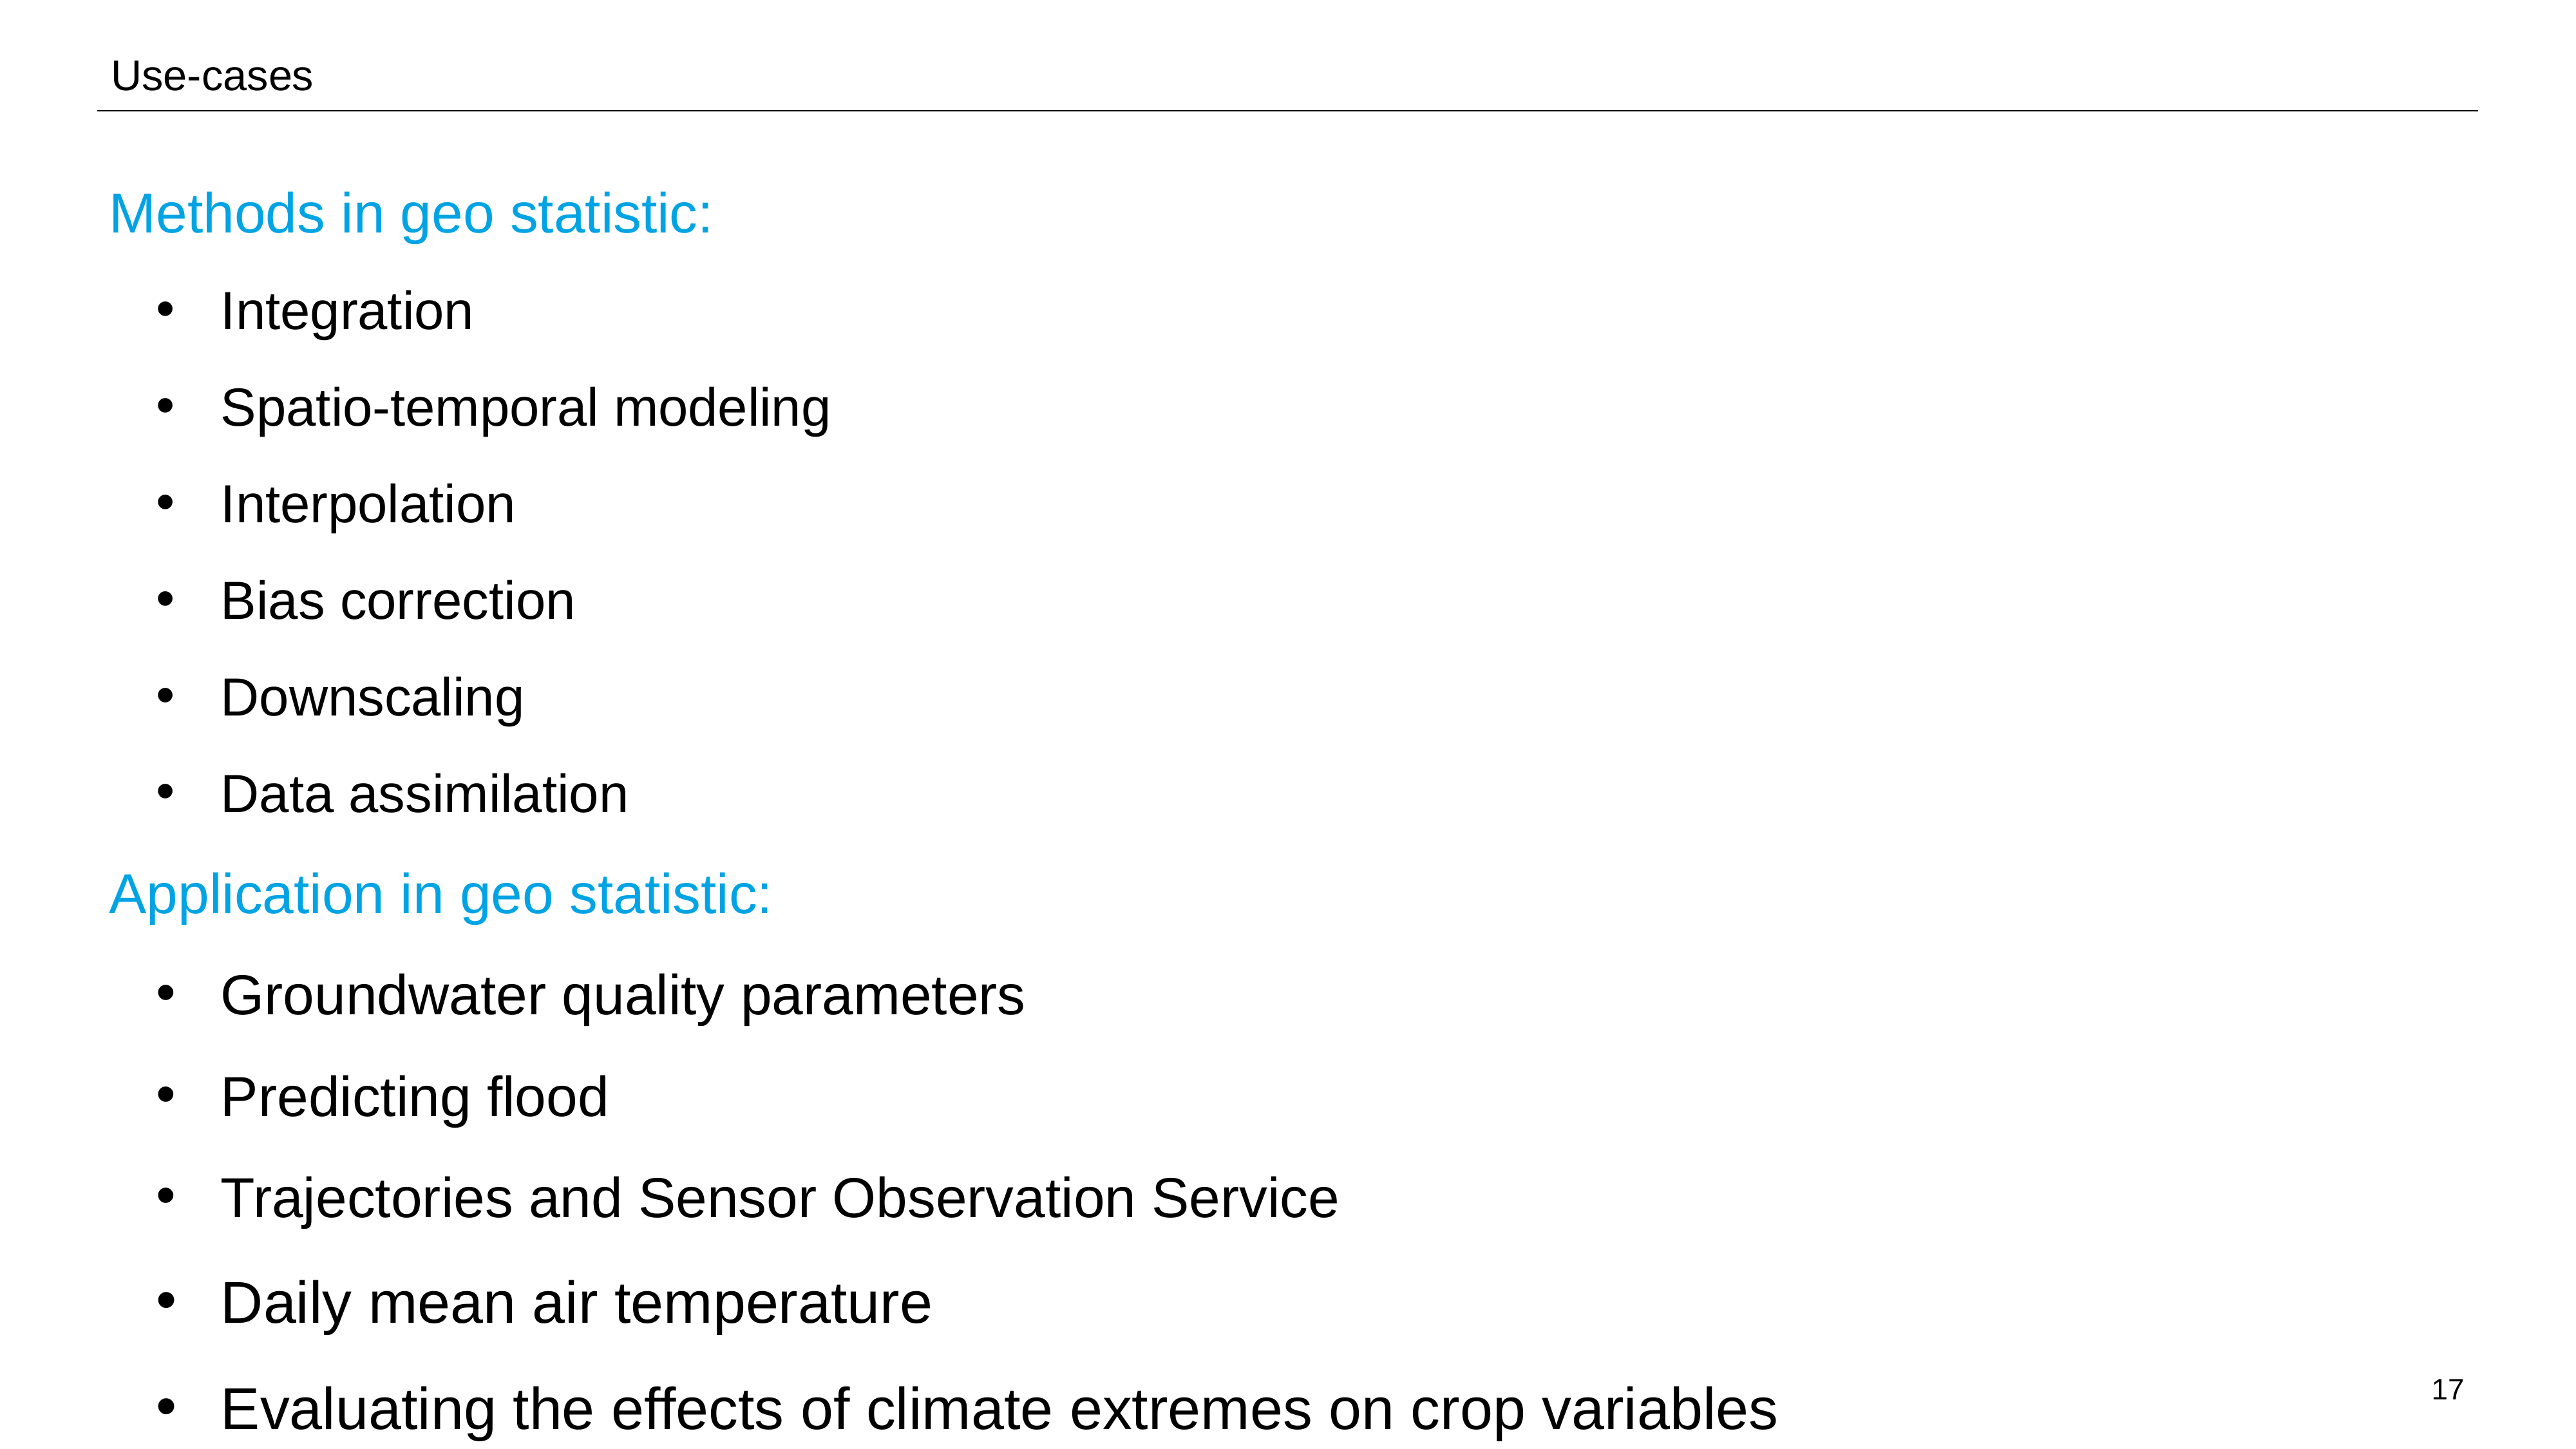

# Use-cases
Methods in geo statistic:
Integration
Spatio-temporal modeling
Interpolation
Bias correction
Downscaling
Data assimilation
Application in geo statistic:
Groundwater quality parameters
Predicting flood
Trajectories and Sensor Observation Service
Daily mean air temperature
Evaluating the effects of climate extremes on crop variables

17